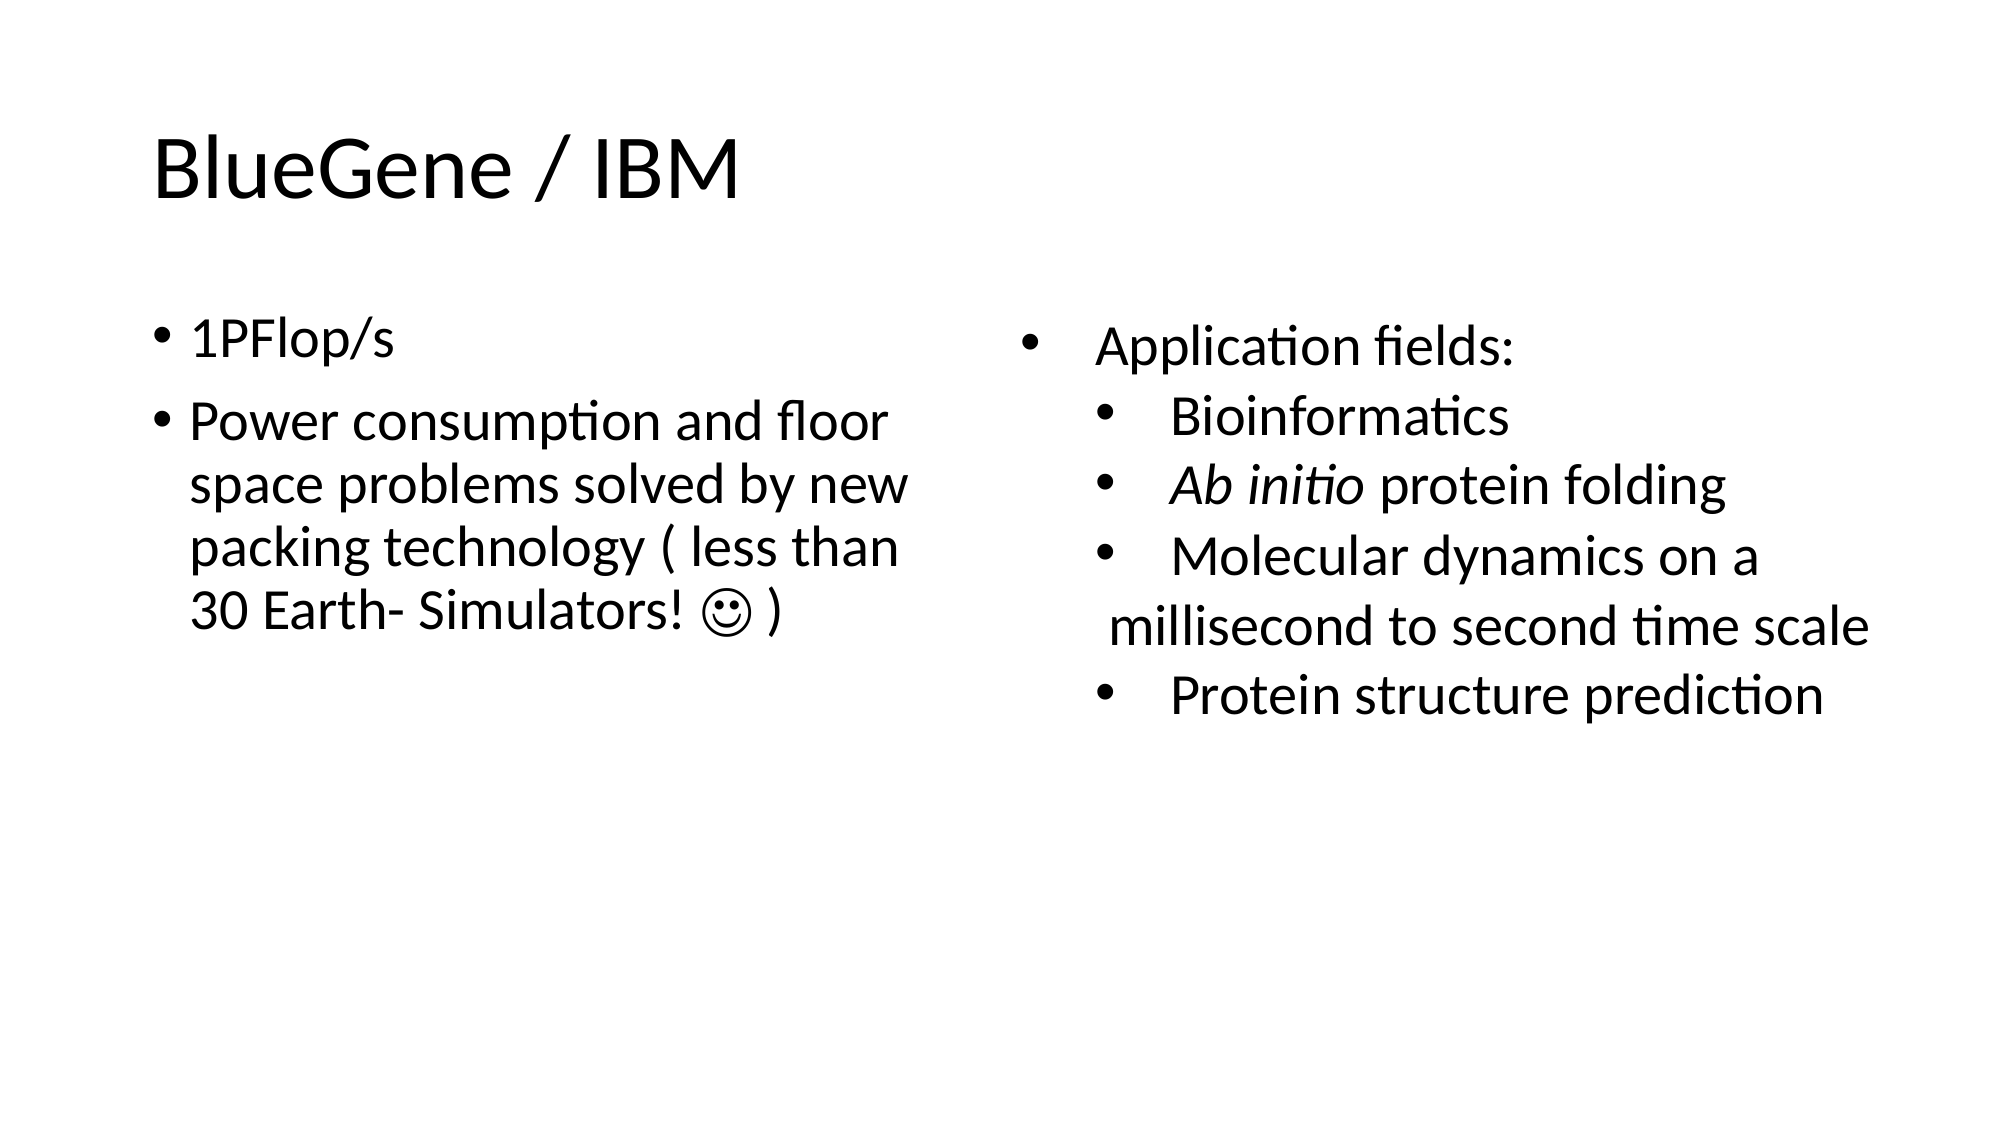

# BlueGene / IBM
1PFlop/s
Power consumption and floor space problems solved by new packing technology ( less than 30 Earth- Simulators! ☺ )

Application fields:
Bioinformatics
Ab initio protein folding
Molecular dynamics on a
 millisecond to second time scale
Protein structure prediction